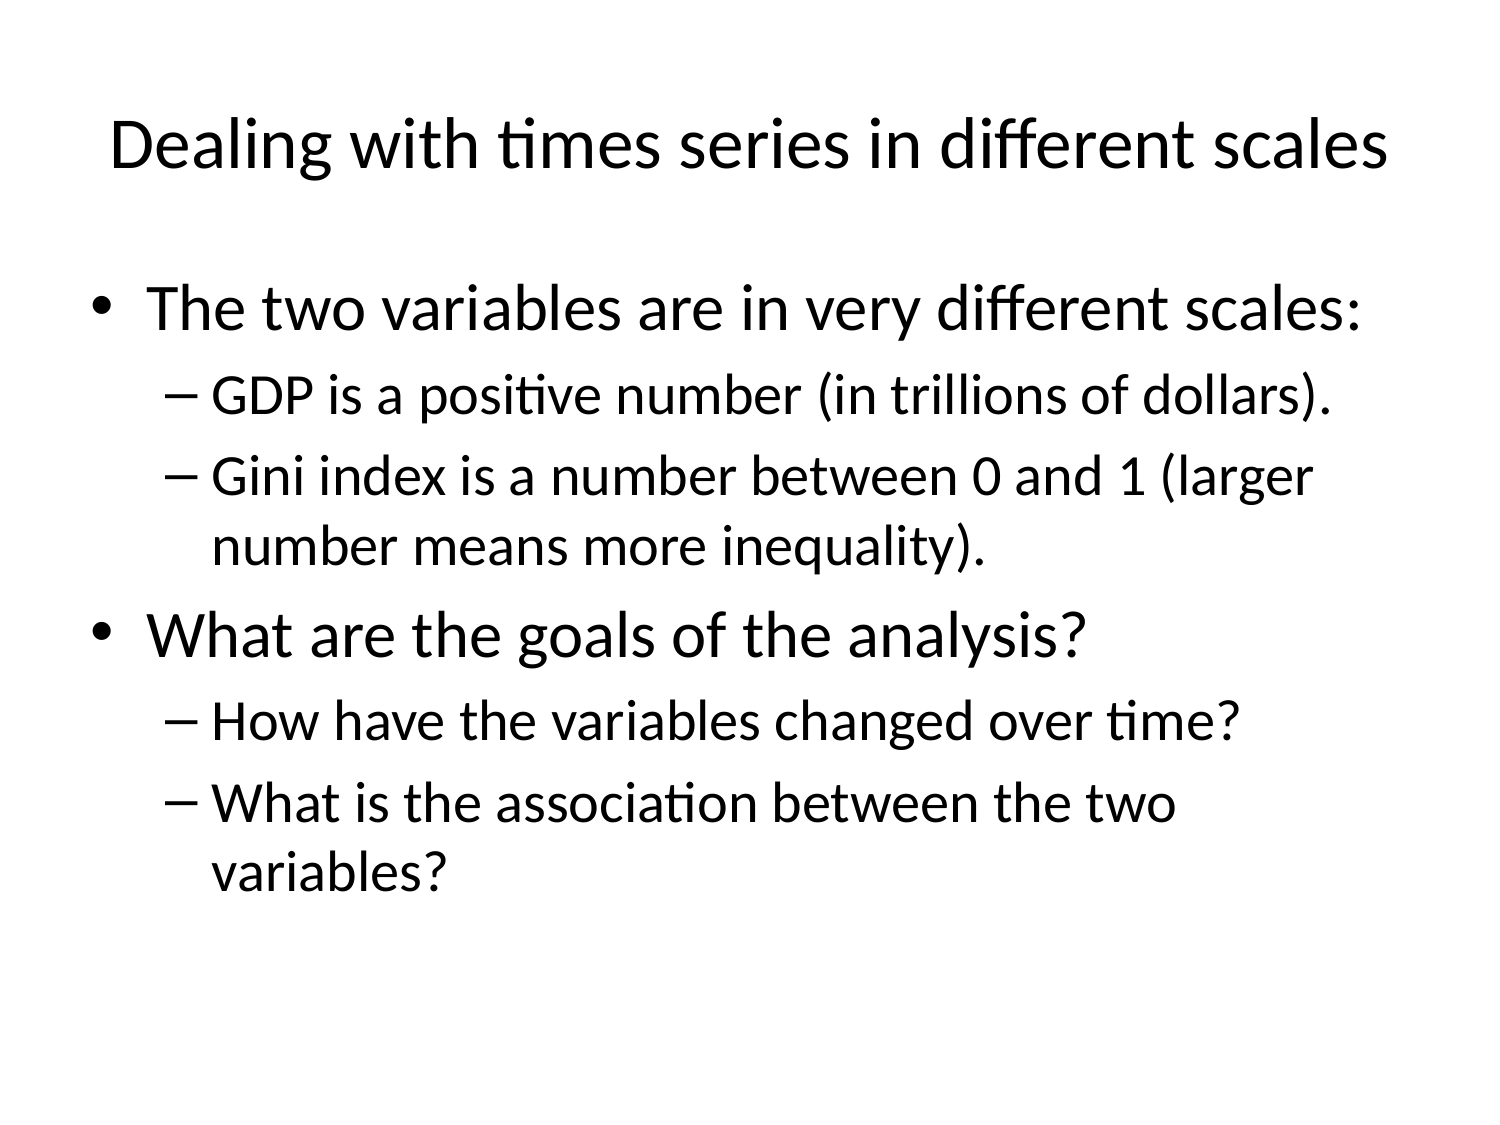

# Dealing with times series in different scales
The two variables are in very different scales:
GDP is a positive number (in trillions of dollars).
Gini index is a number between 0 and 1 (larger number means more inequality).
What are the goals of the analysis?
How have the variables changed over time?
What is the association between the two variables?